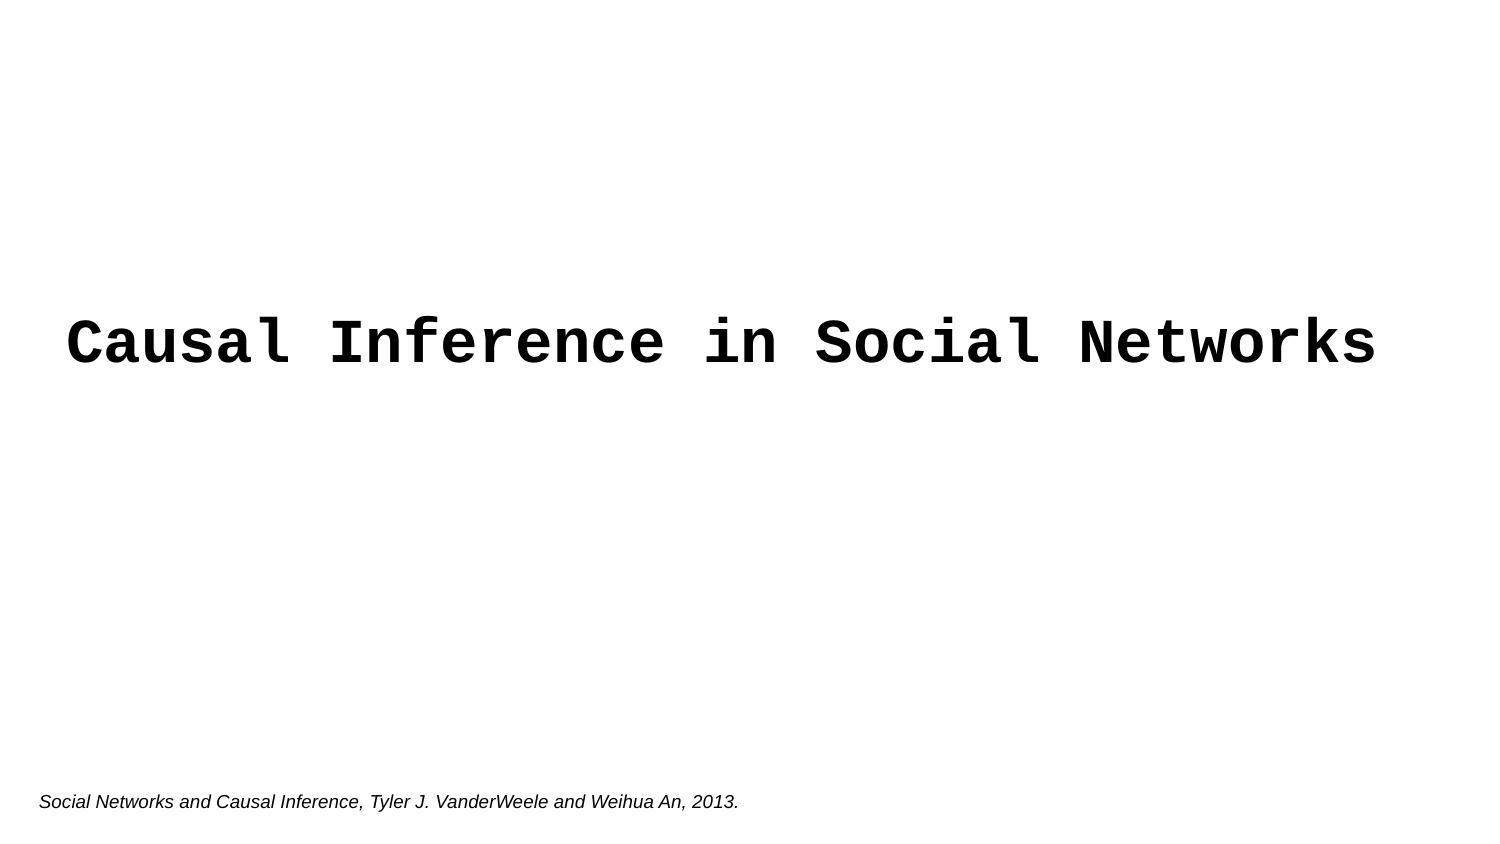

# Causal Inference in Social Networks

Social Networks and Causal Inference, Tyler J. VanderWeele and Weihua An, 2013.